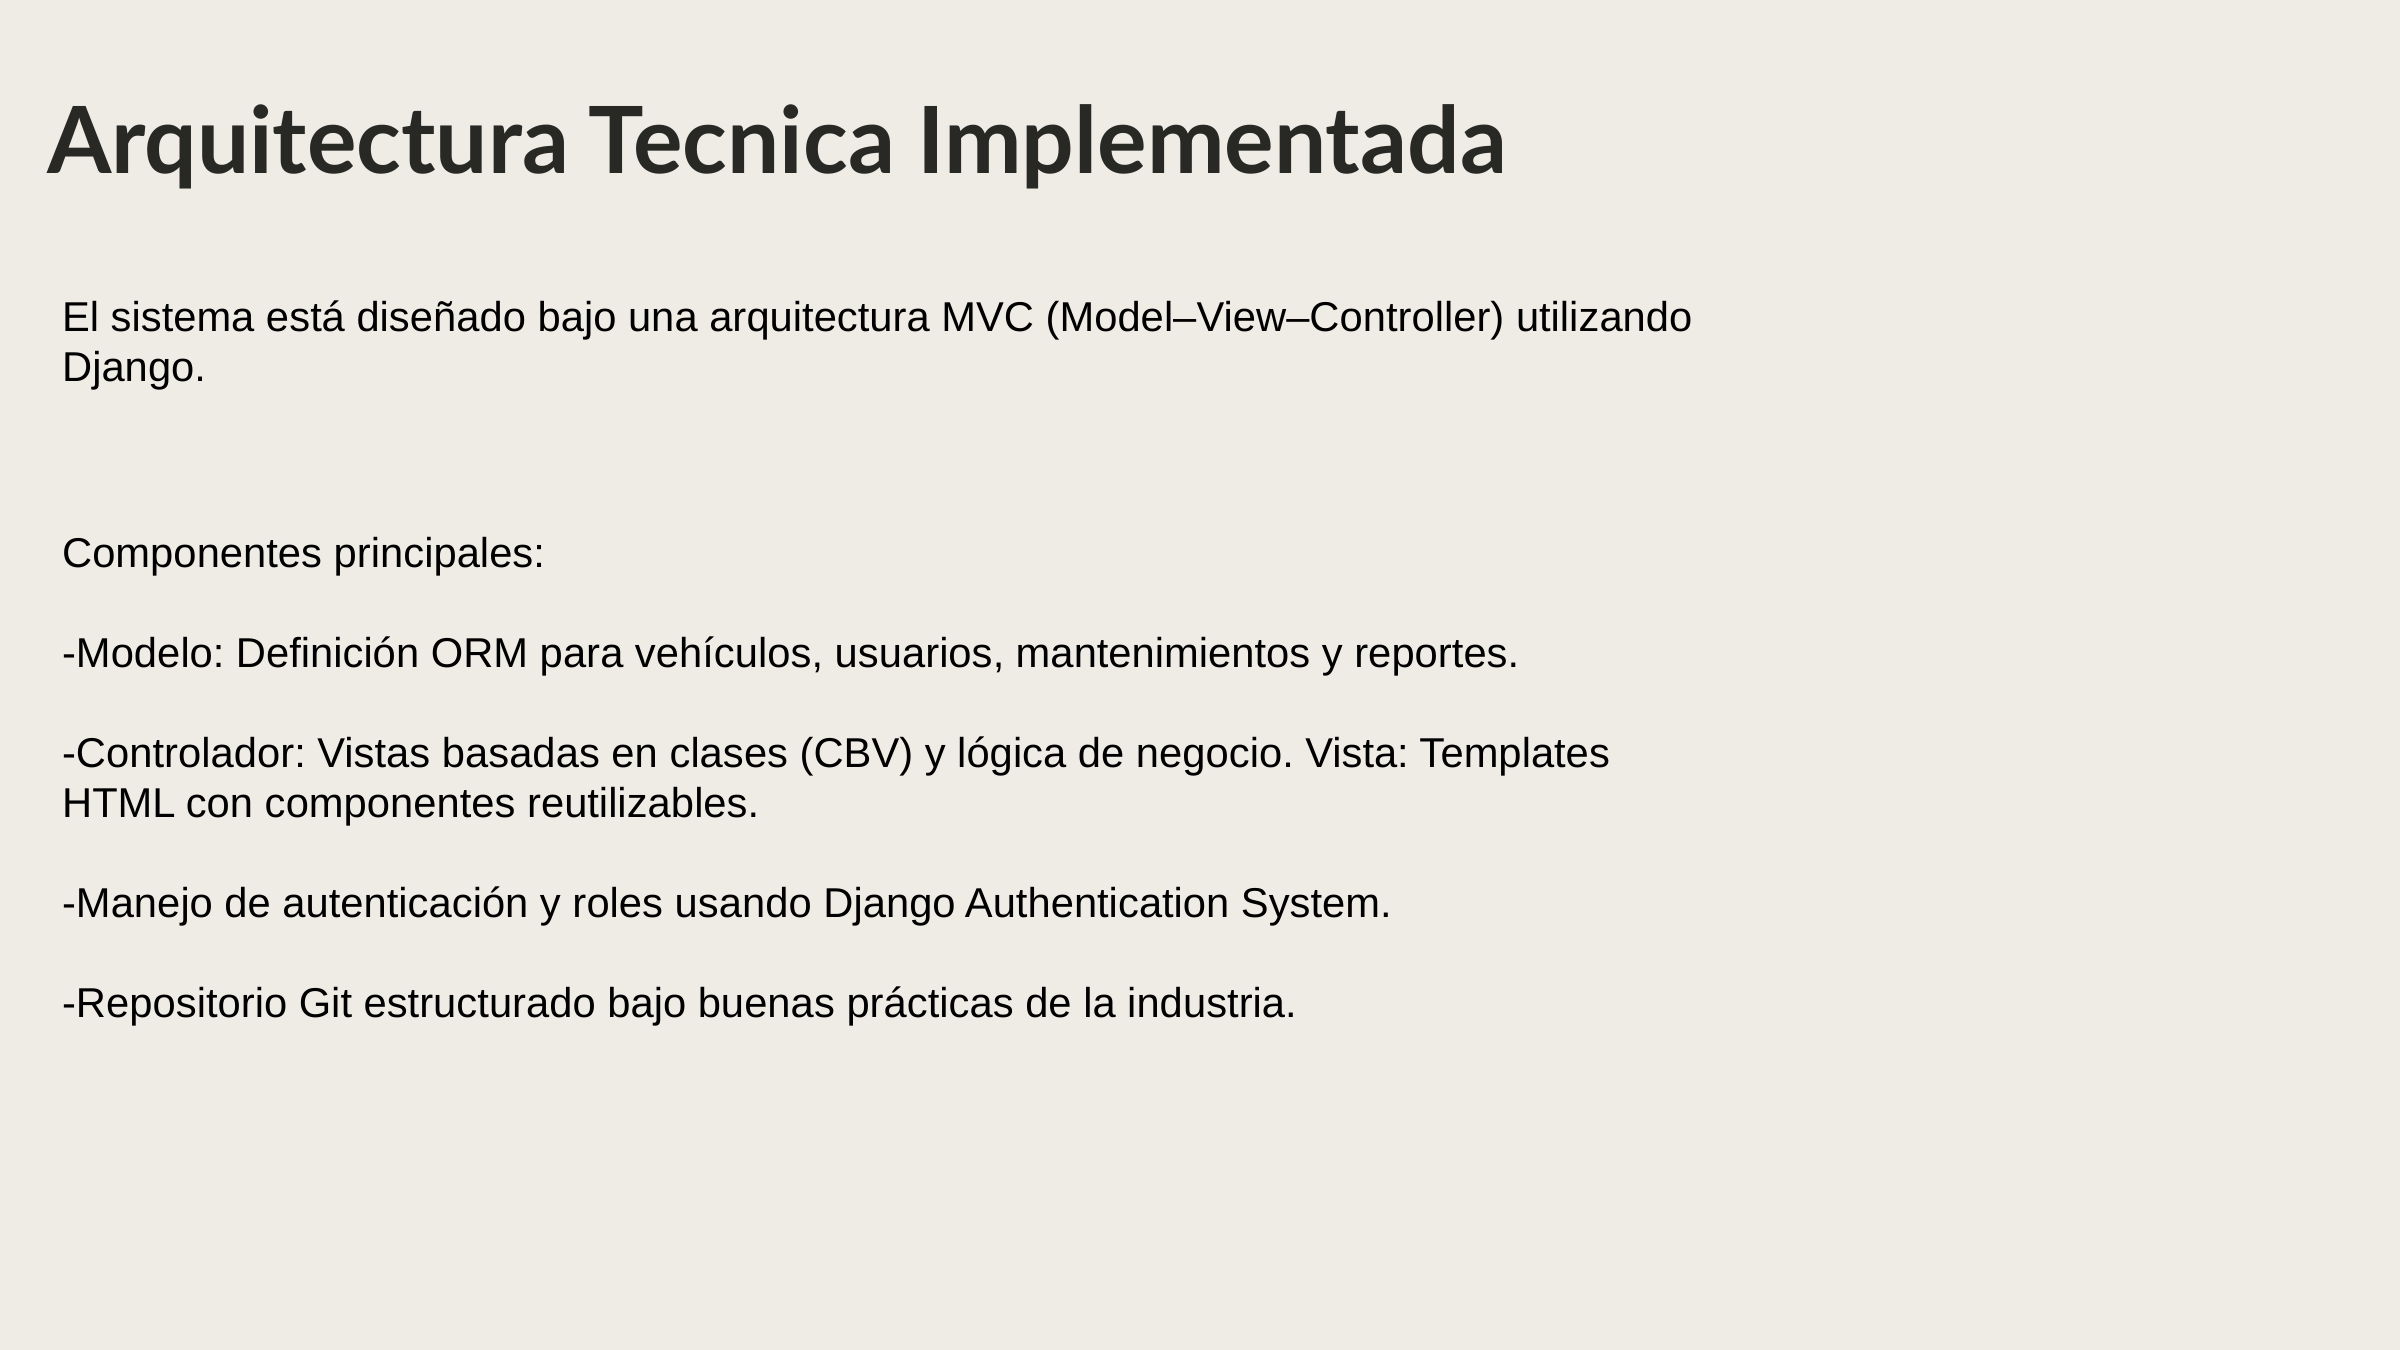

Arquitectura Tecnica Implementada
El sistema está diseñado bajo una arquitectura MVC (Model–View–Controller) utilizando Django.
Componentes principales:

-Modelo: Definición ORM para vehículos, usuarios, mantenimientos y reportes.

-Controlador: Vistas basadas en clases (CBV) y lógica de negocio. Vista: Templates HTML con componentes reutilizables.

-Manejo de autenticación y roles usando Django Authentication System.

-Repositorio Git estructurado bajo buenas prácticas de la industria.